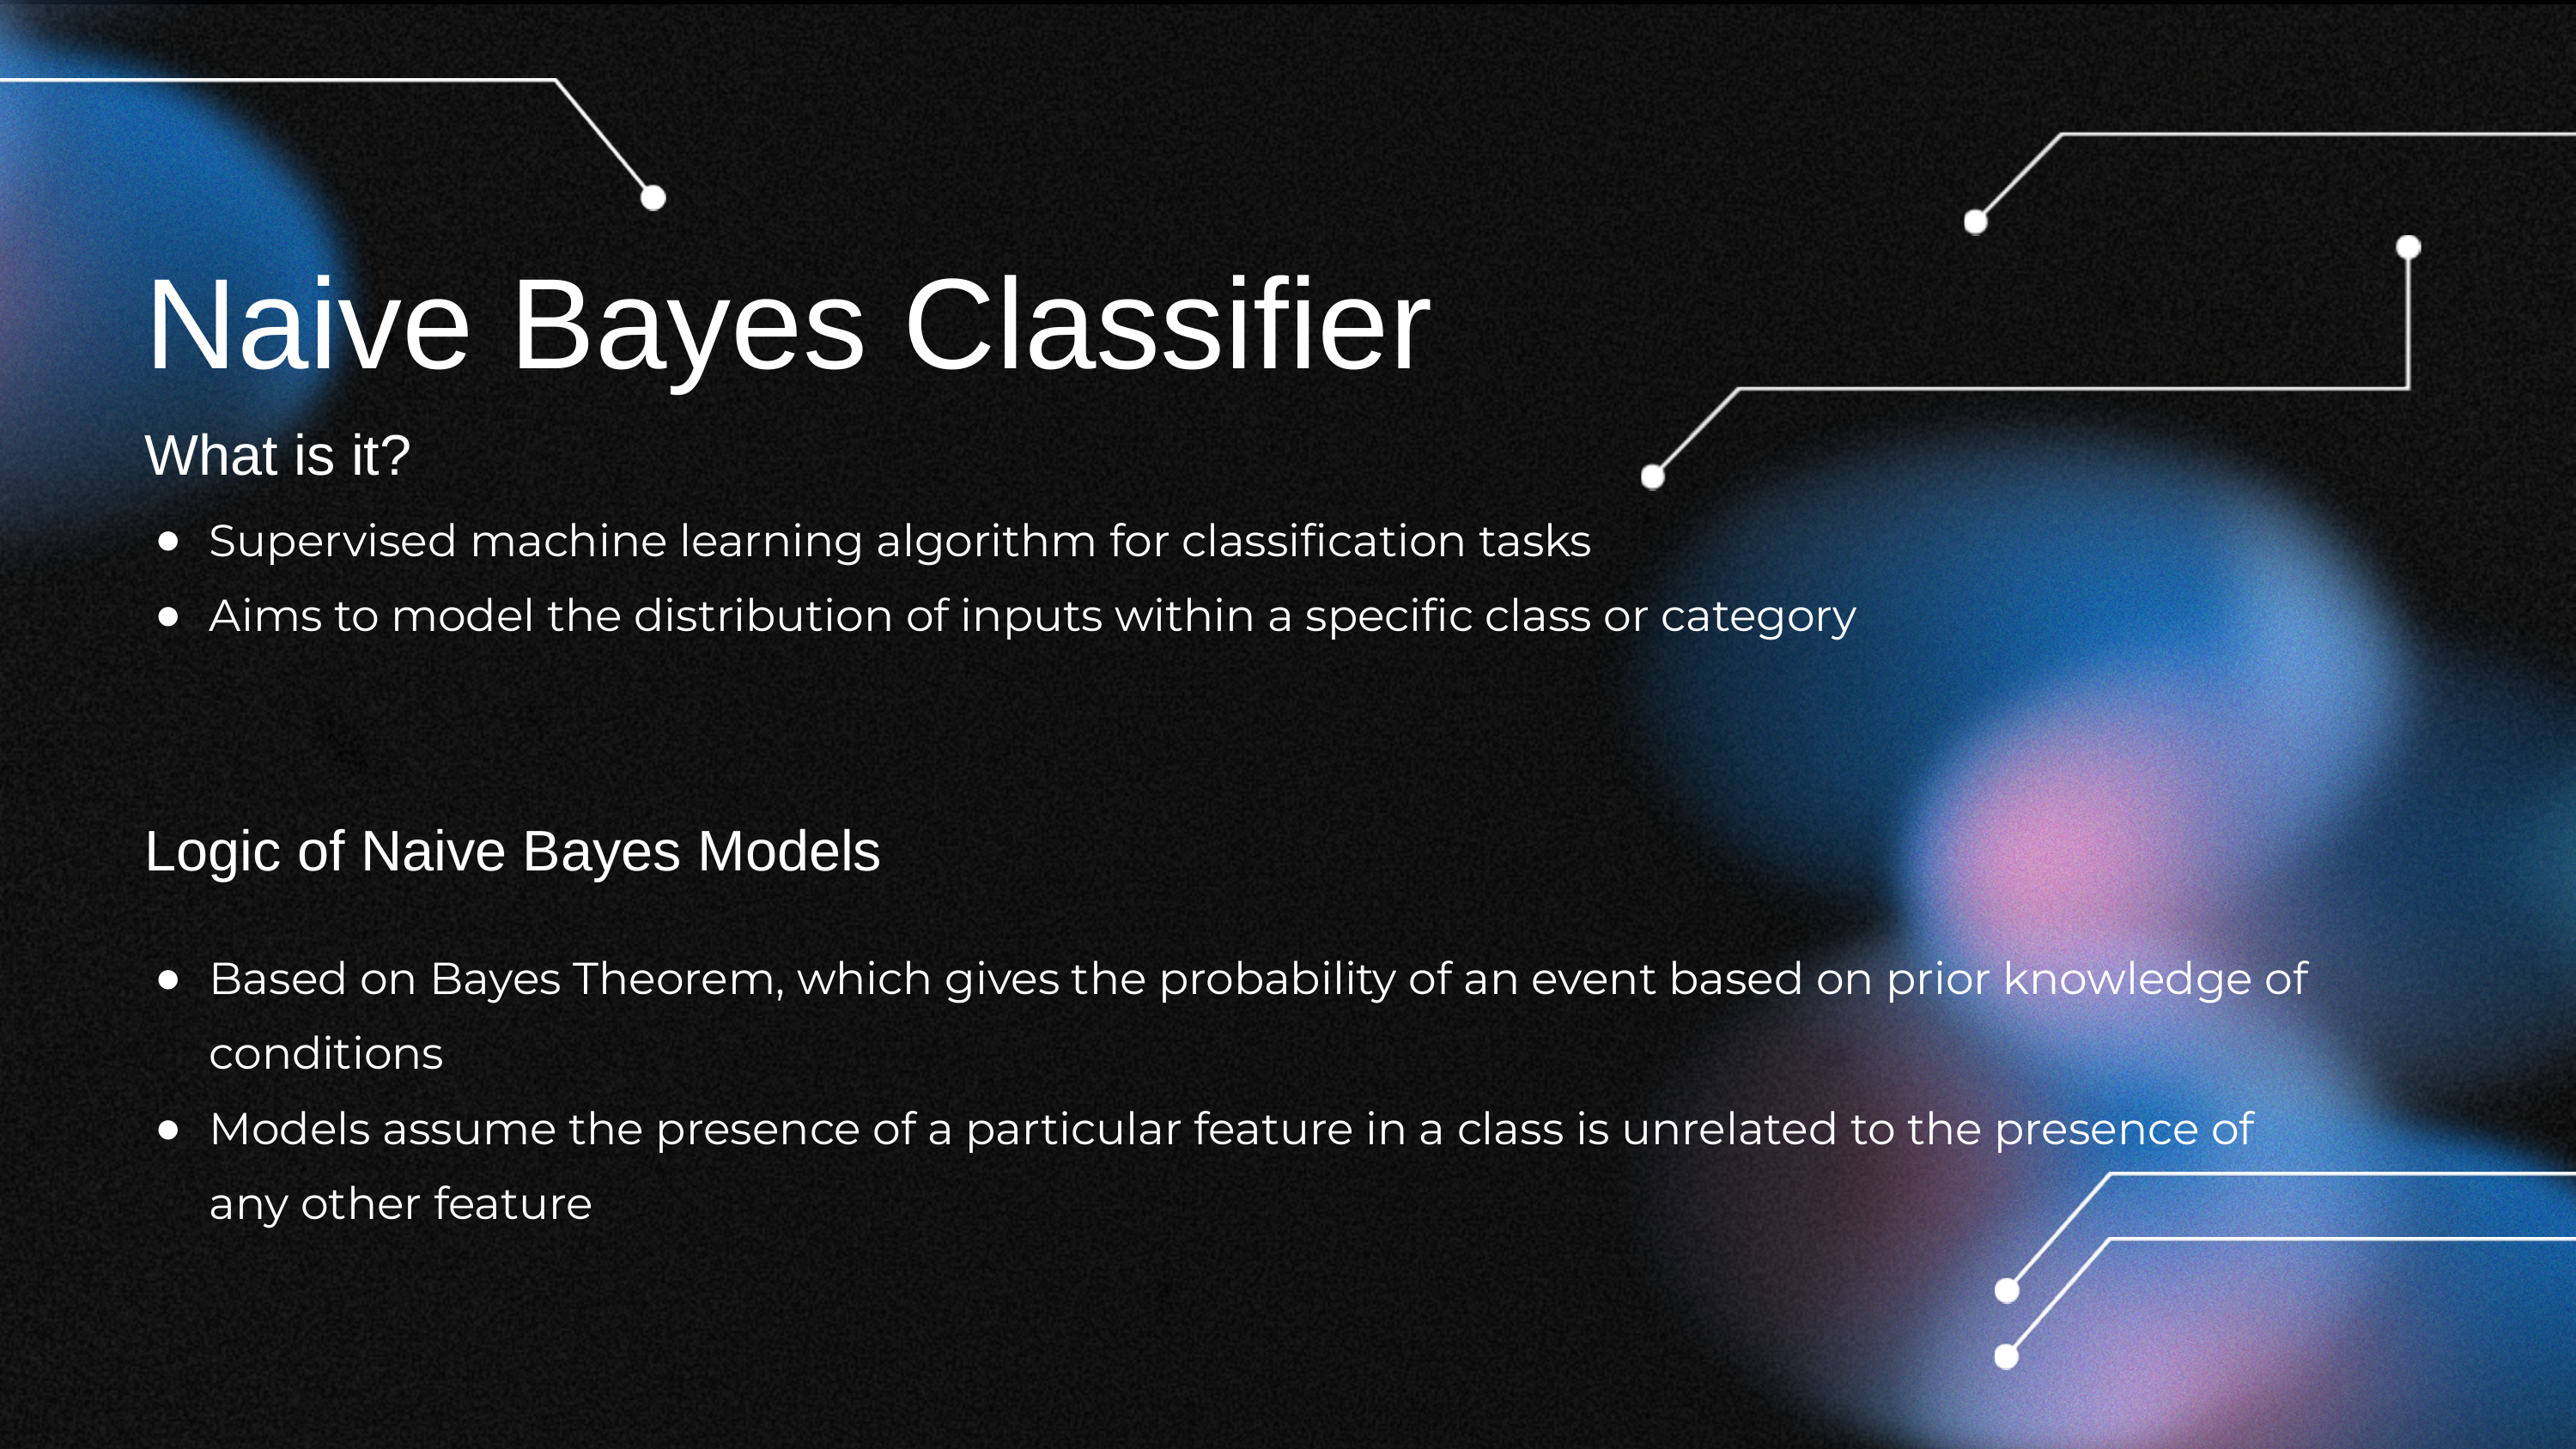

Naive Bayes Classifier

What is it?
Supervised machine learning algorithm for classification tasks
Aims to model the distribution of inputs within a specific class or category
Logic of Naive Bayes Models
Based on Bayes Theorem, which gives the probability of an event based on prior knowledge of conditions
Models assume the presence of a particular feature in a class is unrelated to the presence of any other feature